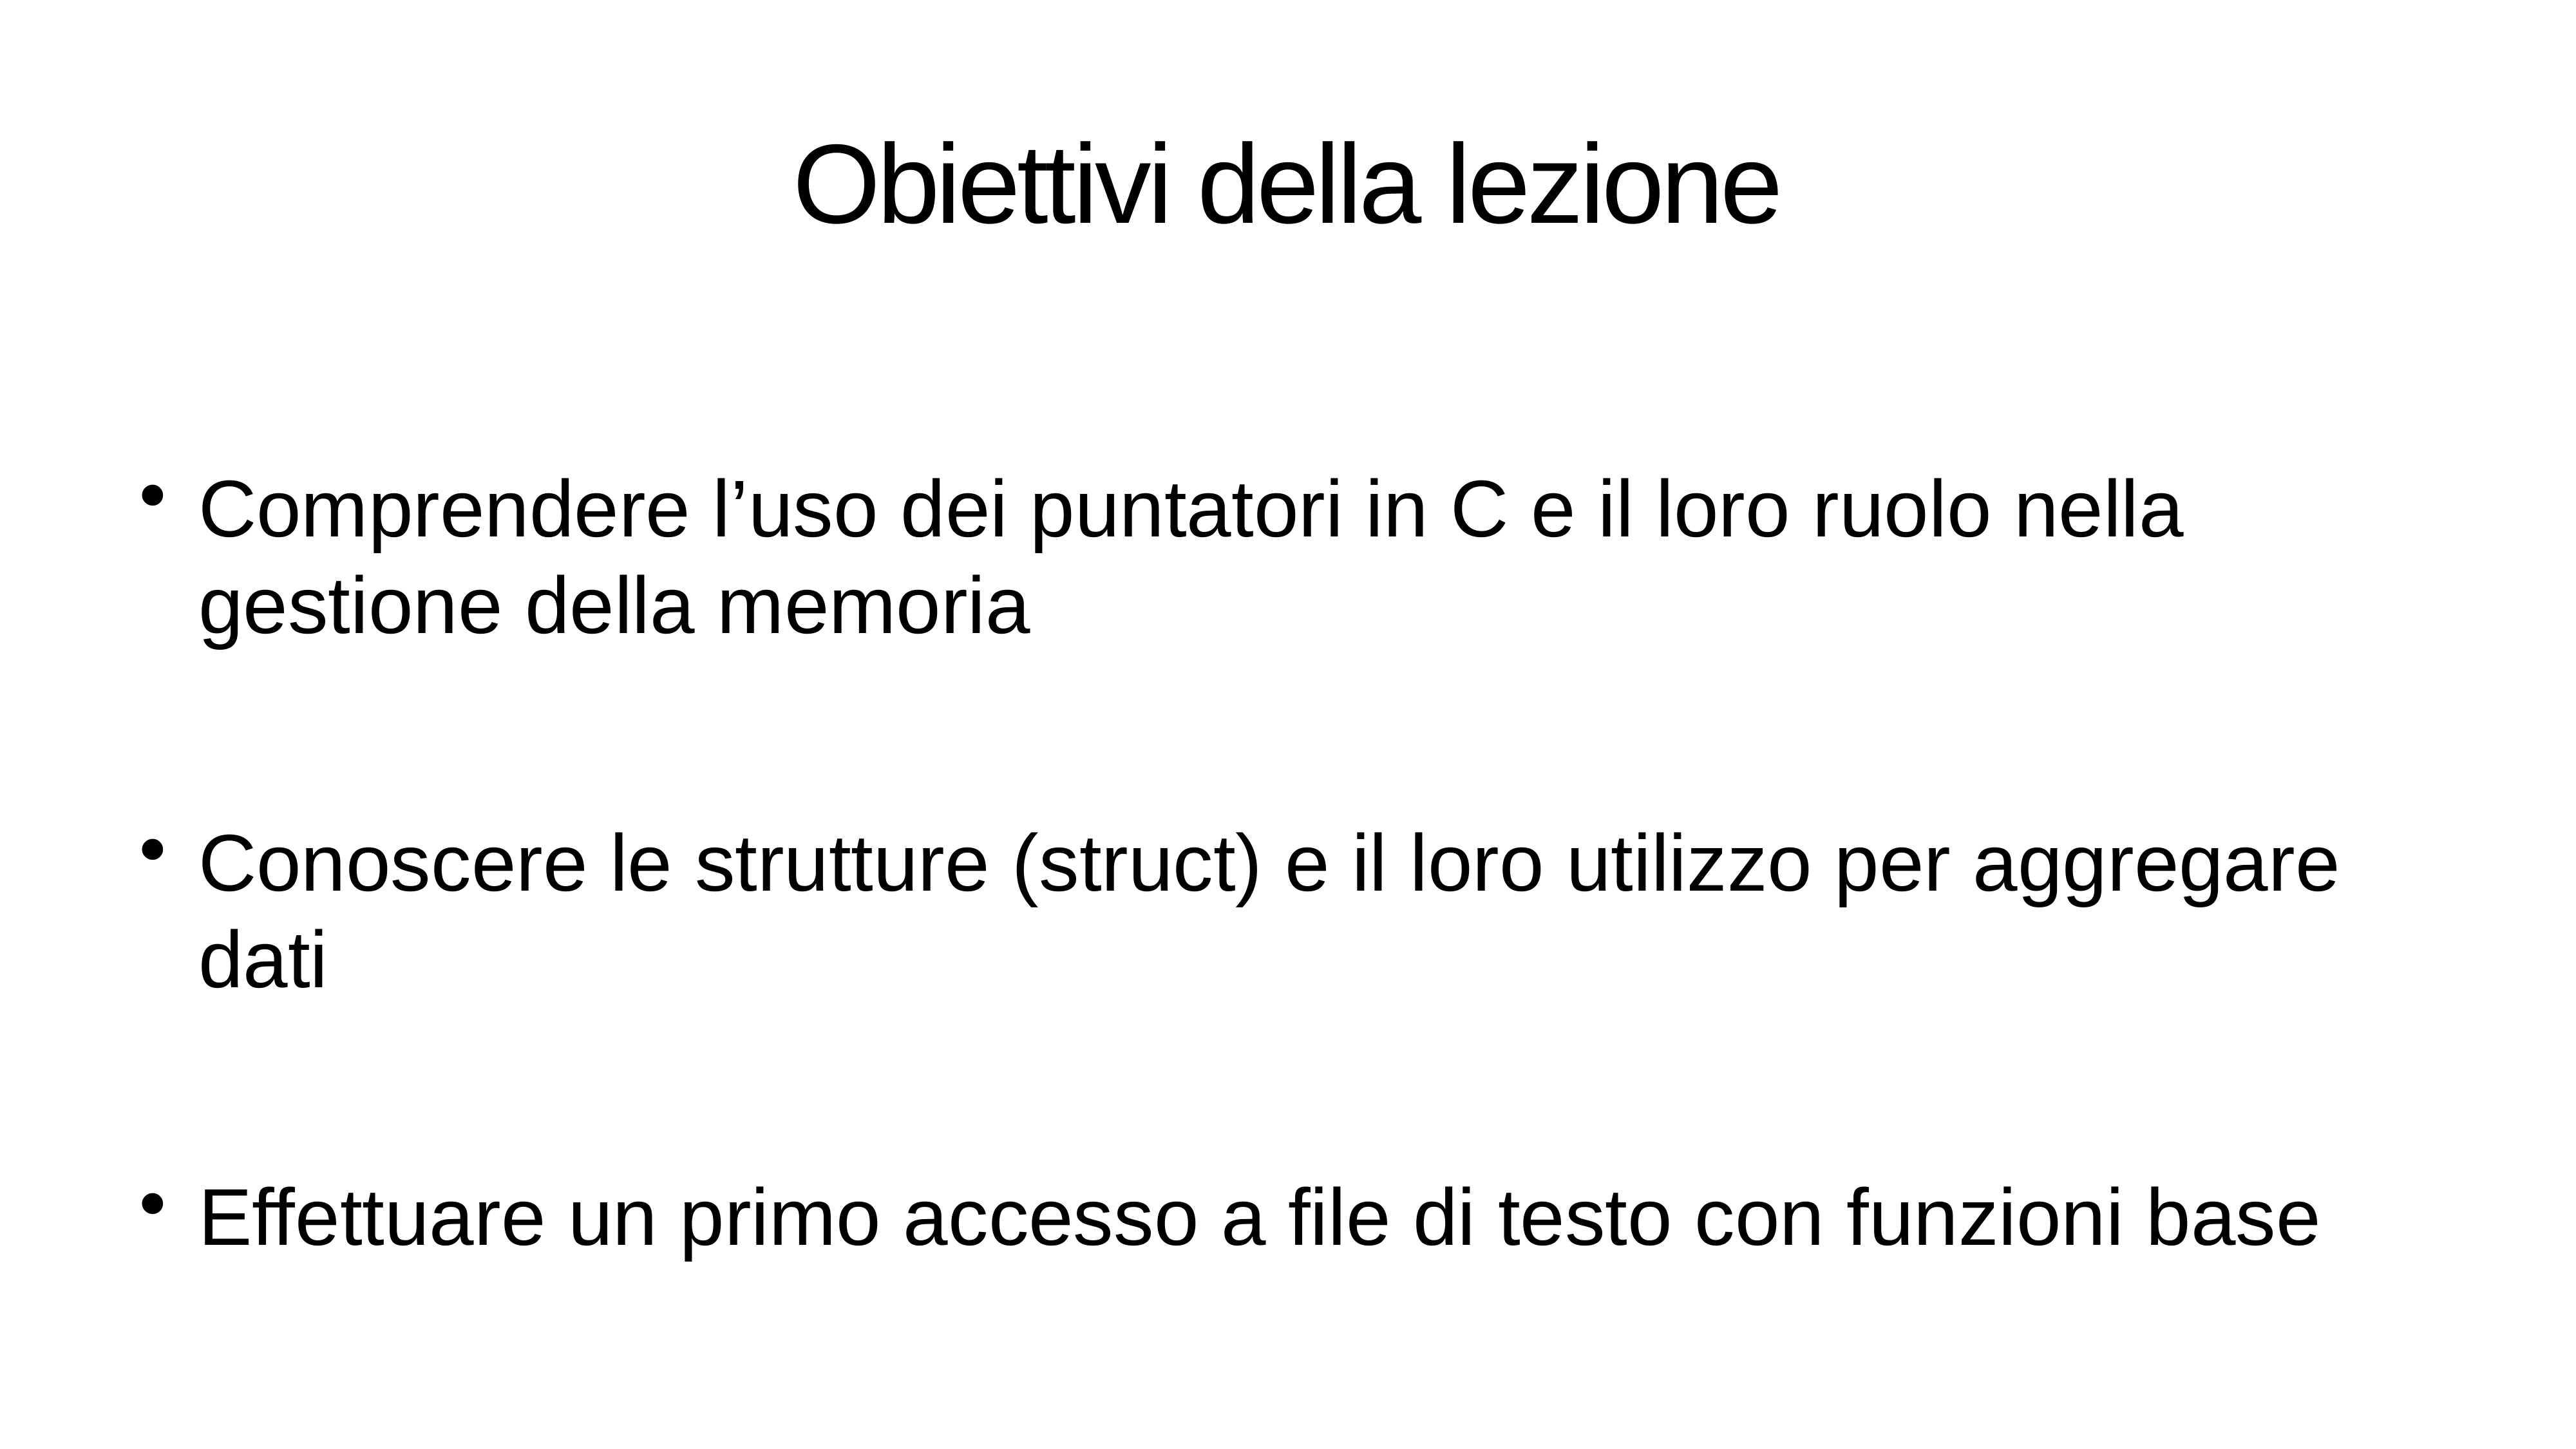

# Obiettivi della lezione
Comprendere l’uso dei puntatori in C e il loro ruolo nella gestione della memoria

Conoscere le strutture (struct) e il loro utilizzo per aggregare dati

Effettuare un primo accesso a file di testo con funzioni base